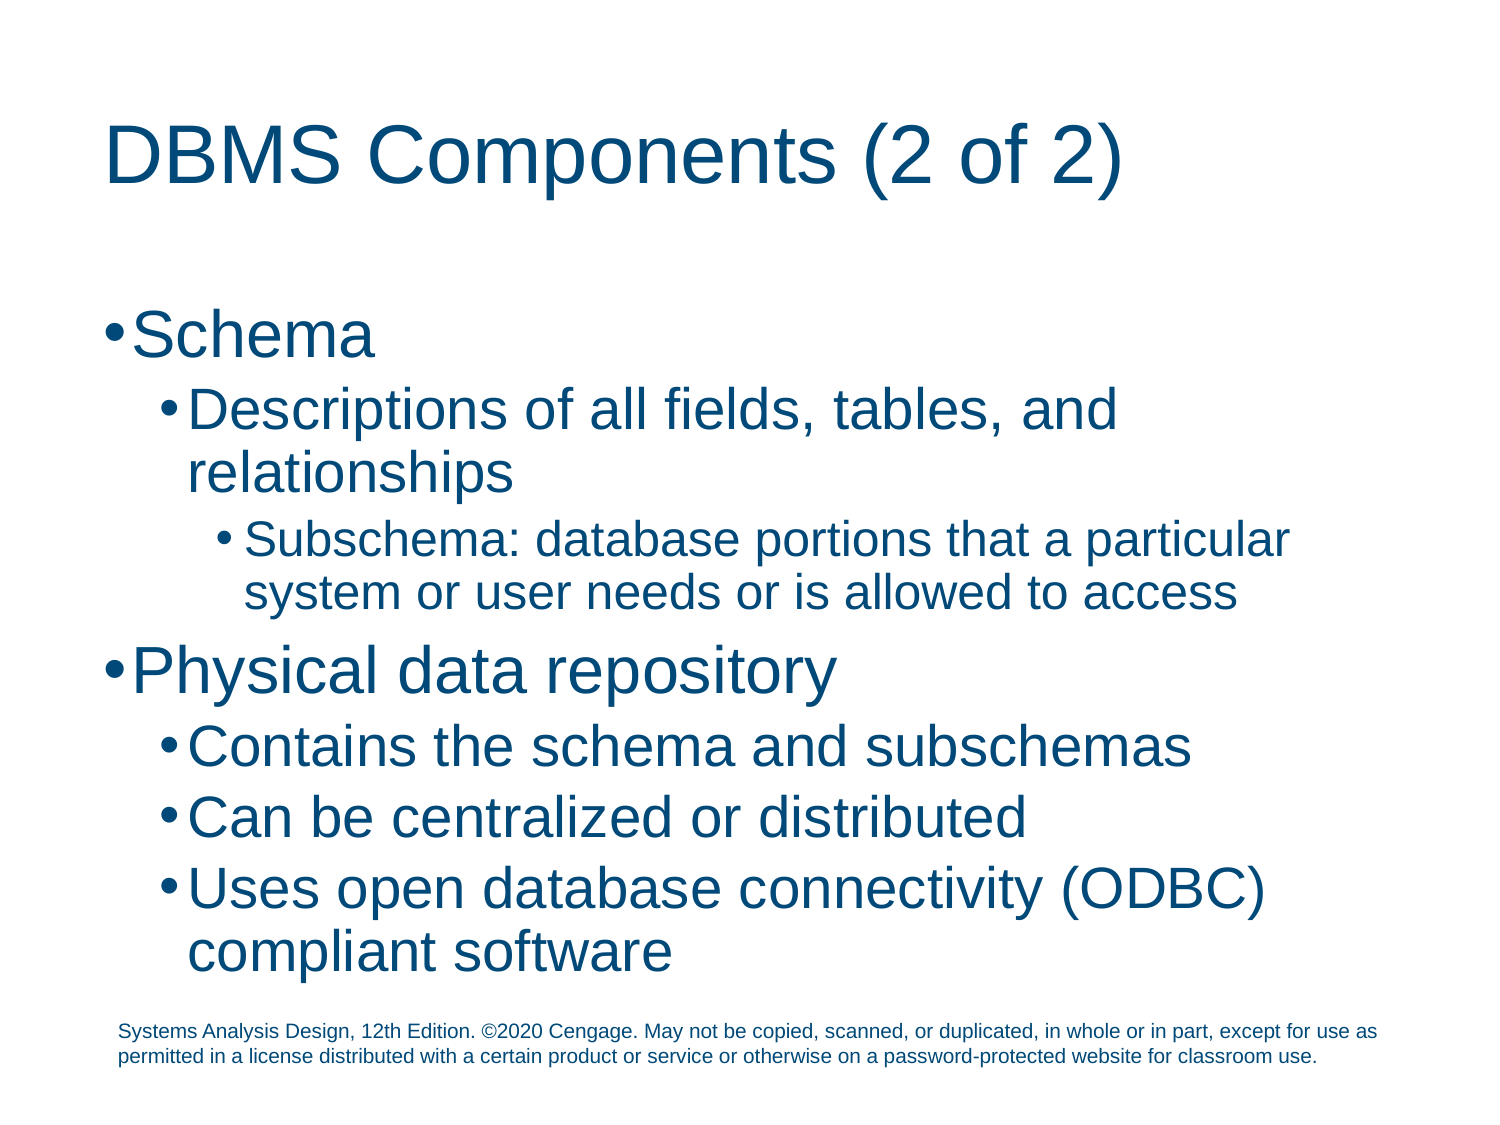

# DBMS Components (2 of 2)
Schema
Descriptions of all fields, tables, and relationships
Subschema: database portions that a particular system or user needs or is allowed to access
Physical data repository
Contains the schema and subschemas
Can be centralized or distributed
Uses open database connectivity (ODBC) compliant software
Systems Analysis Design, 12th Edition. ©2020 Cengage. May not be copied, scanned, or duplicated, in whole or in part, except for use as permitted in a license distributed with a certain product or service or otherwise on a password-protected website for classroom use.